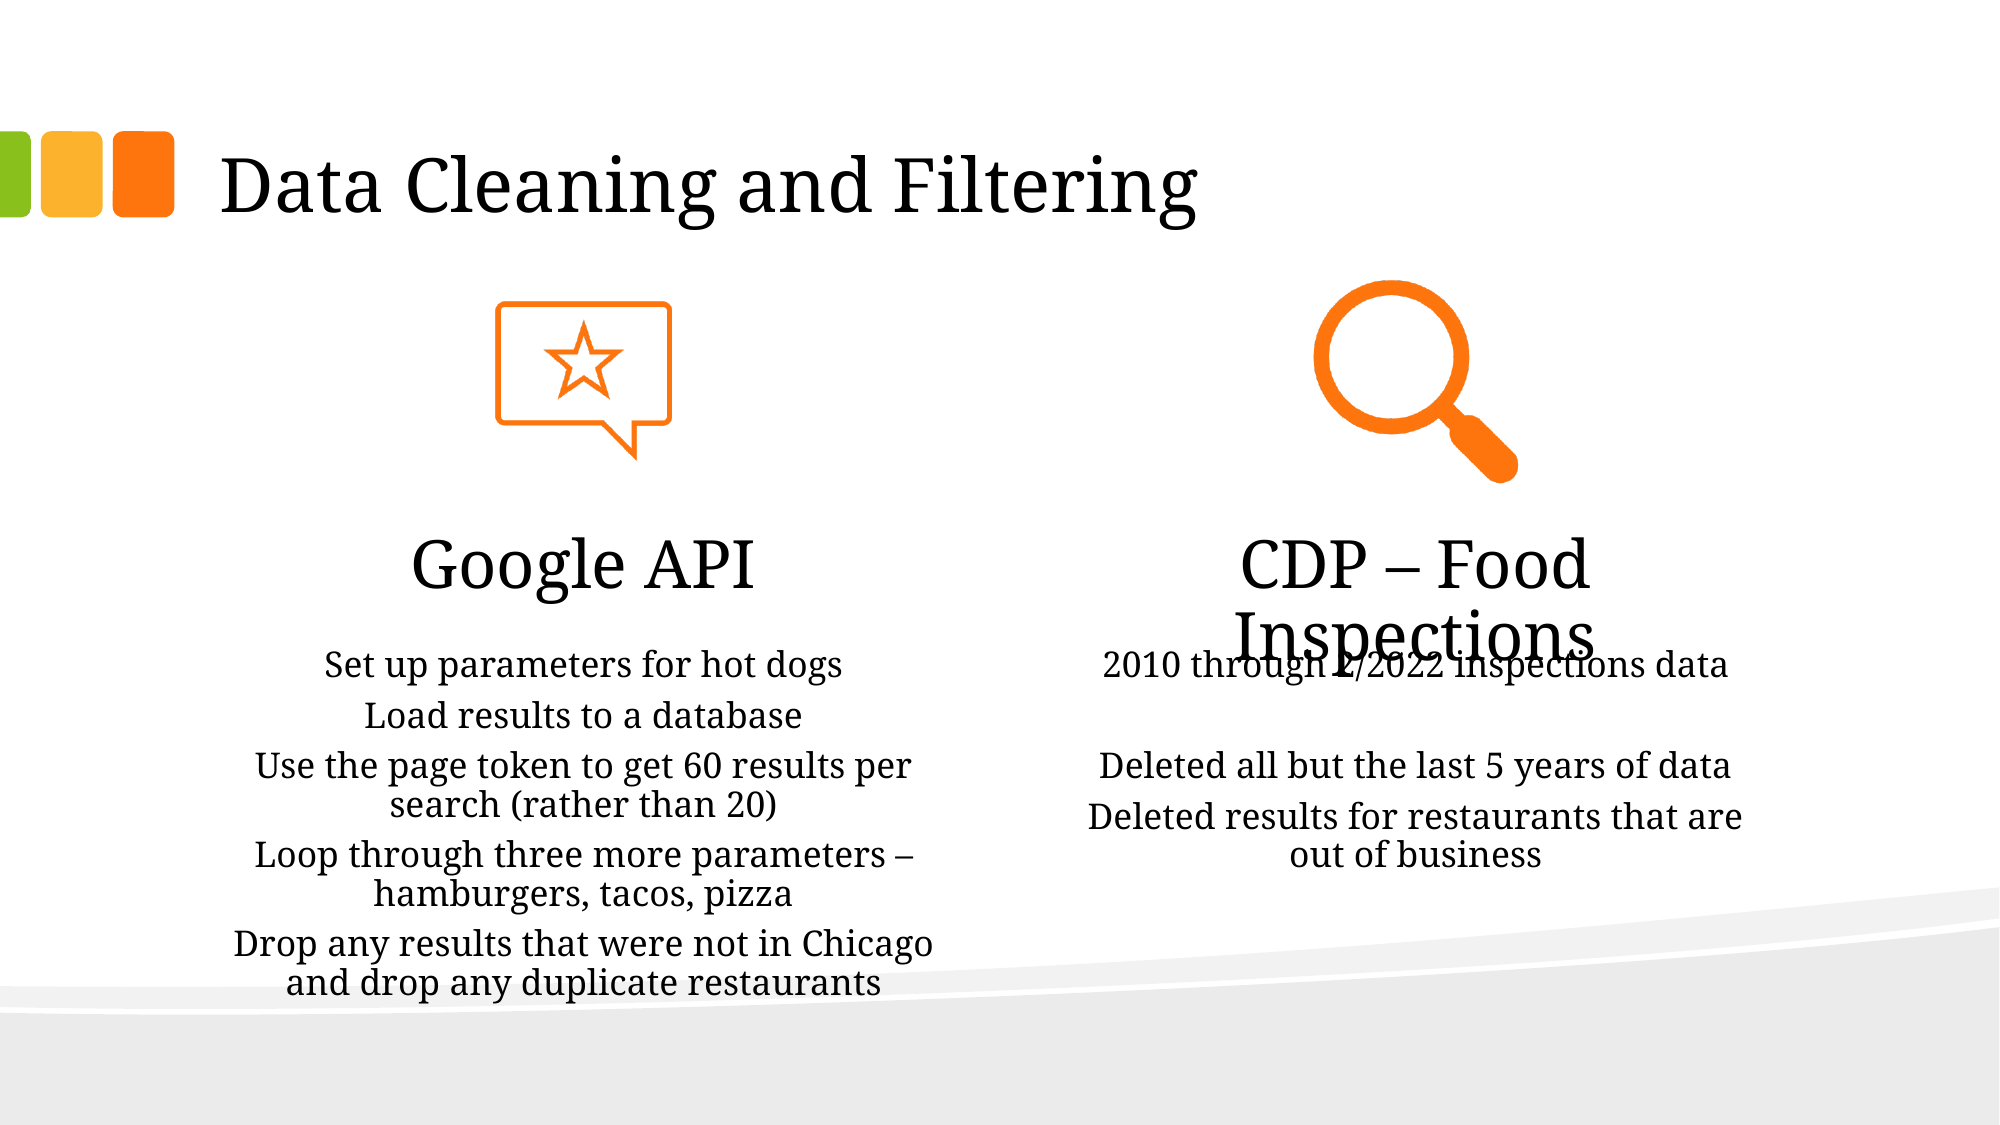

# Data Cleaning and Filtering
Google API
Set up parameters for hot dogs
Load results to a database
Use the page token to get 60 results per search (rather than 20)
Loop through three more parameters – hamburgers, tacos, pizza
Drop any results that were not in Chicago and drop any duplicate restaurants
CDP – Food Inspections
2010 through 2/2022 inspections data

Deleted all but the last 5 years of data
Deleted results for restaurants that are out of business